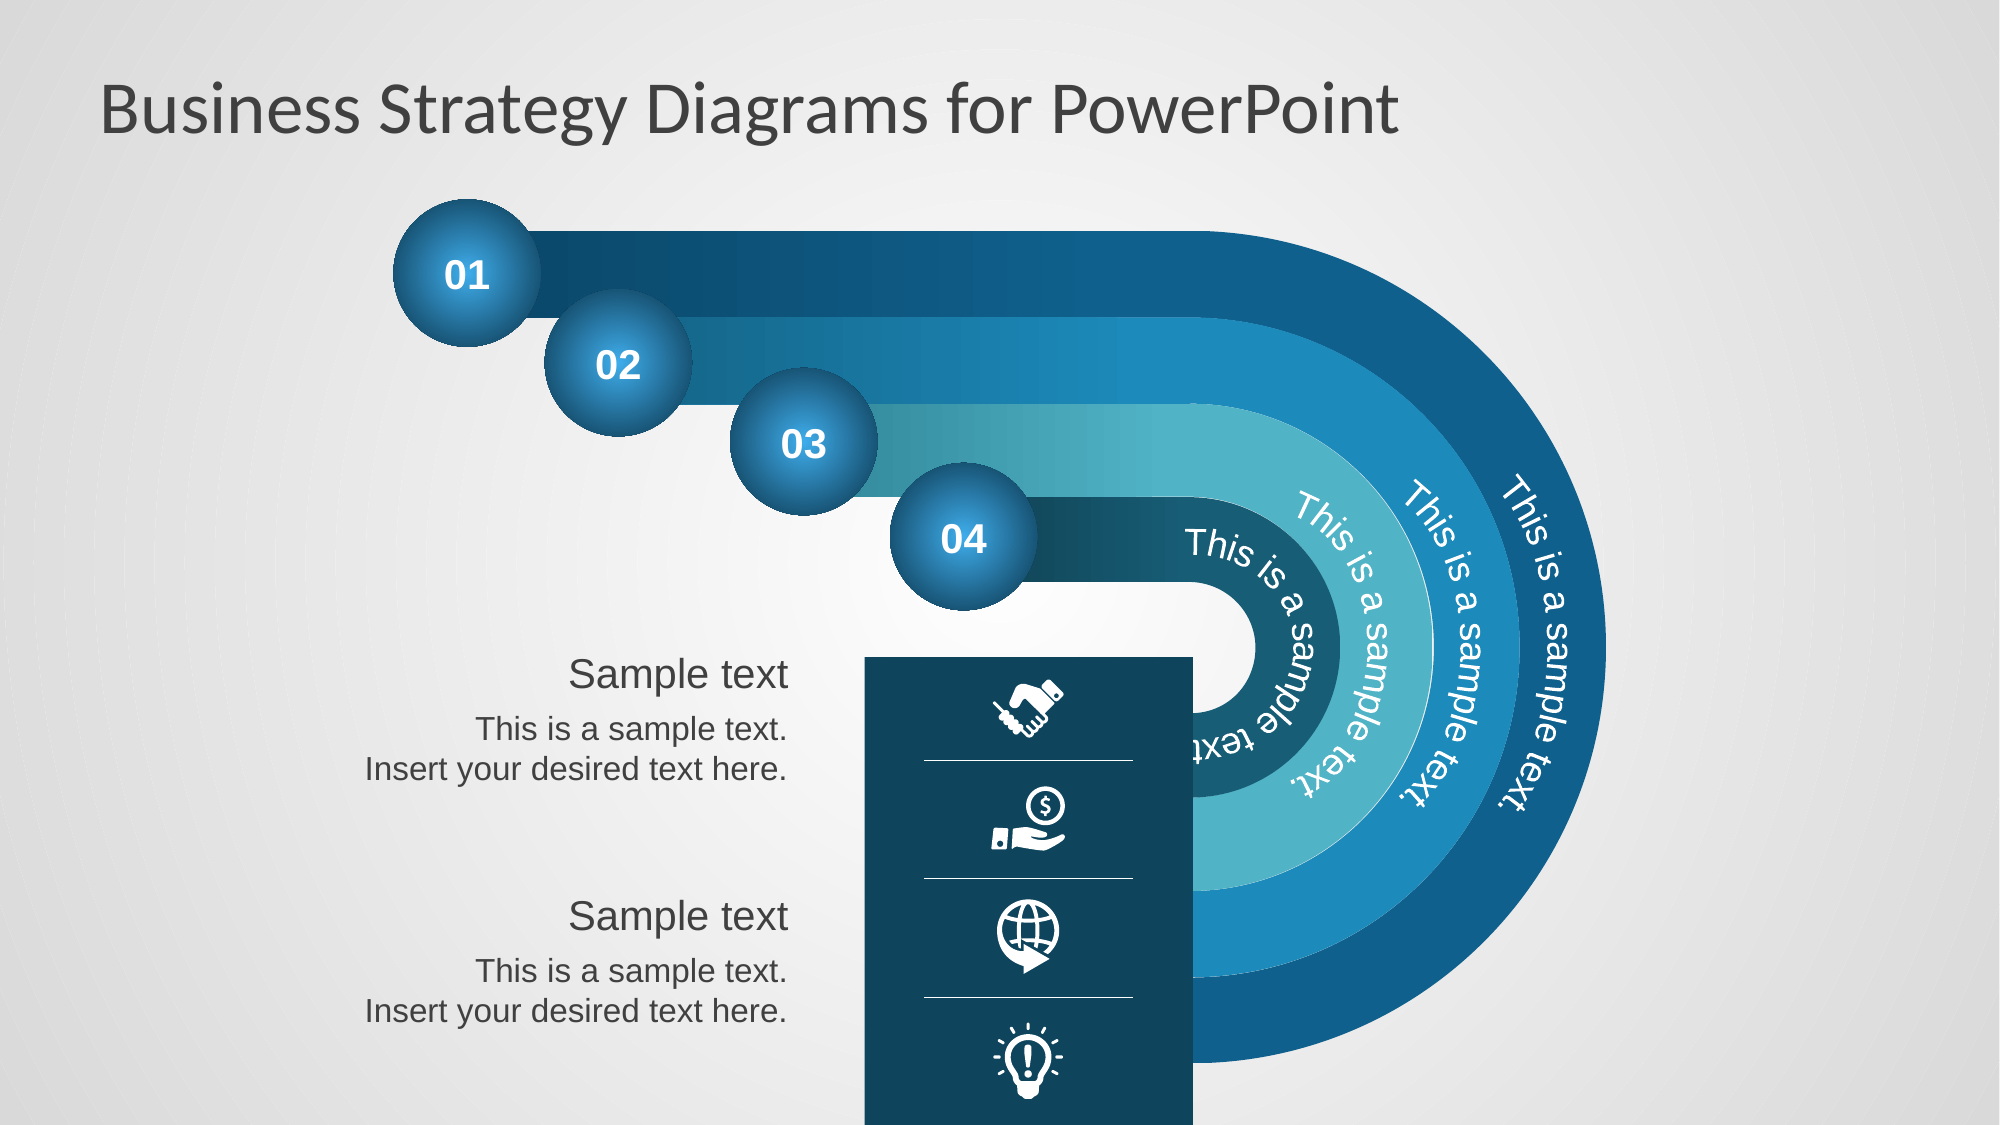

# Business Strategy Diagrams for PowerPoint

01

02

03
This is a sample text.
04
This is a sample text.

This is a sample text.
This is a sample text.
Sample text

This is a sample text.
Insert your desired text here.
Sample text
This is a sample text.
Insert your desired text here.